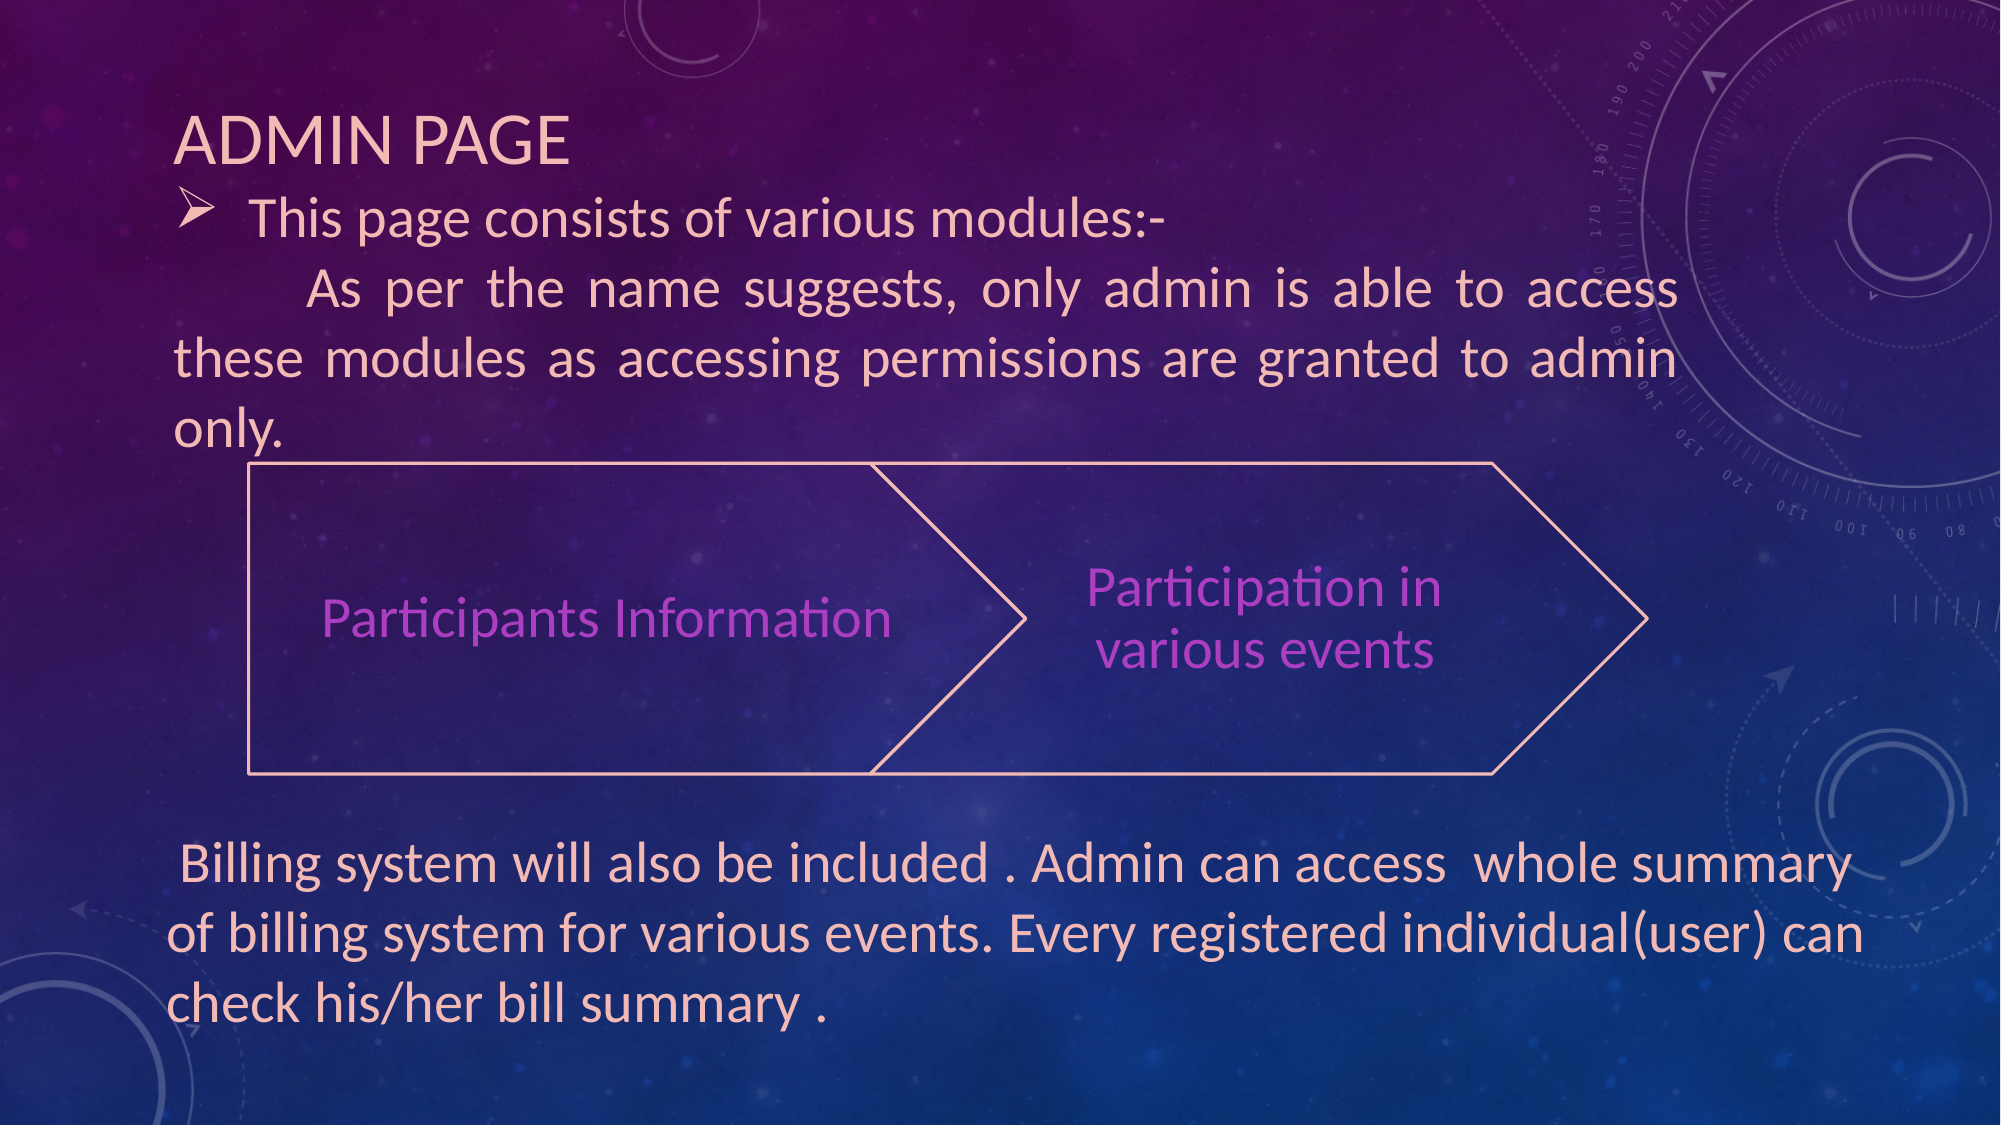

ADMIN PAGE
This page consists of various modules:-
      As per the name suggests, only admin is able to access these modules as accessing permissions are granted to admin only.
Participants Information
Participation in various events
 Billing system will also be included . Admin can access  whole summary of billing system for various events. Every registered individual(user) can check his/her bill summary .